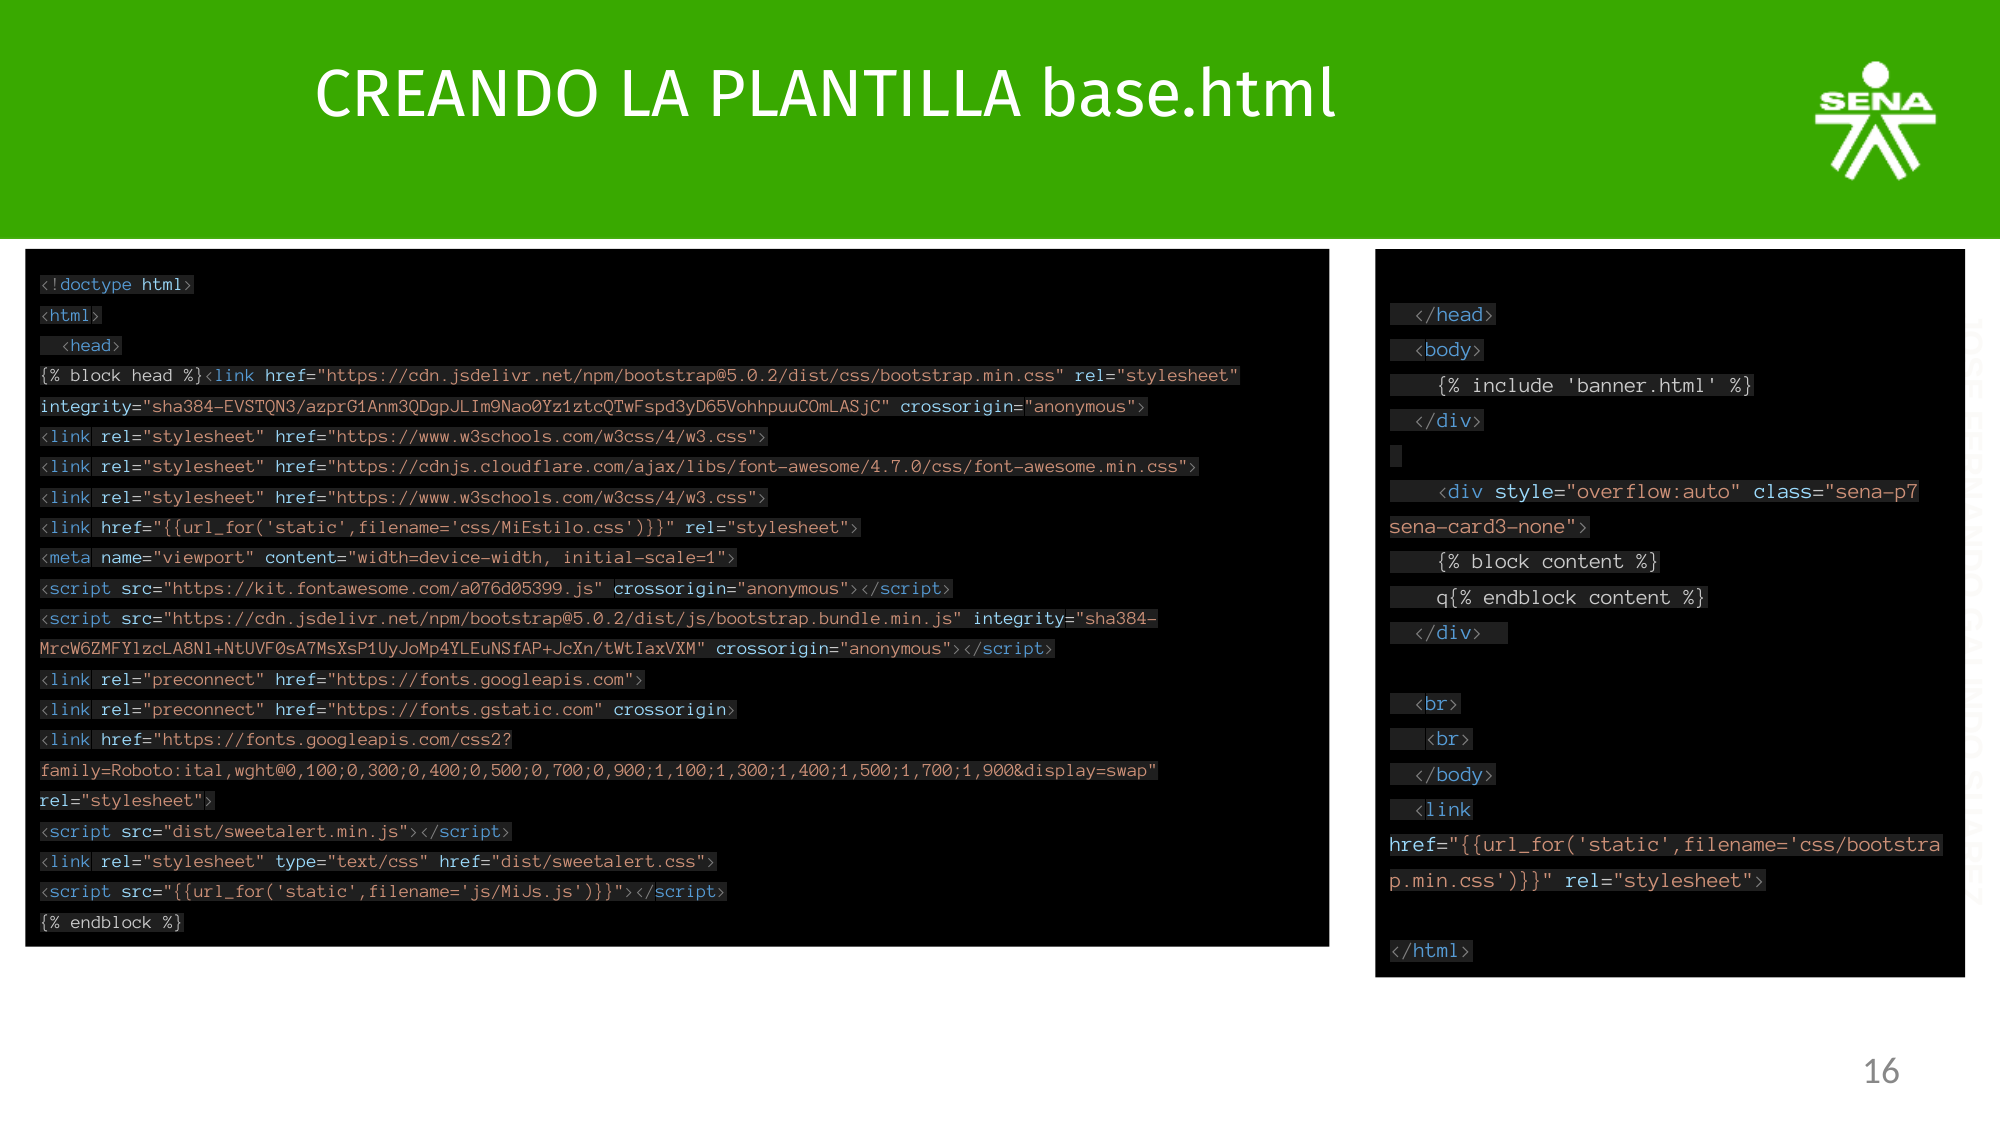

# CREANDO LA PLANTILLA base.html
<!doctype html>
<html>
  <head>
{% block head %}<link href="https://cdn.jsdelivr.net/npm/bootstrap@5.0.2/dist/css/bootstrap.min.css" rel="stylesheet" integrity="sha384-EVSTQN3/azprG1Anm3QDgpJLIm9Nao0Yz1ztcQTwFspd3yD65VohhpuuCOmLASjC" crossorigin="anonymous">
<link rel="stylesheet" href="https://www.w3schools.com/w3css/4/w3.css">
<link rel="stylesheet" href="https://cdnjs.cloudflare.com/ajax/libs/font-awesome/4.7.0/css/font-awesome.min.css">
<link rel="stylesheet" href="https://www.w3schools.com/w3css/4/w3.css">
<link href="{{url_for('static',filename='css/MiEstilo.css')}}" rel="stylesheet">
<meta name="viewport" content="width=device-width, initial-scale=1">
<script src="https://kit.fontawesome.com/a076d05399.js" crossorigin="anonymous"></script>
<script src="https://cdn.jsdelivr.net/npm/bootstrap@5.0.2/dist/js/bootstrap.bundle.min.js" integrity="sha384-MrcW6ZMFYlzcLA8Nl+NtUVF0sA7MsXsP1UyJoMp4YLEuNSfAP+JcXn/tWtIaxVXM" crossorigin="anonymous"></script>
<link rel="preconnect" href="https://fonts.googleapis.com">
<link rel="preconnect" href="https://fonts.gstatic.com" crossorigin>
<link href="https://fonts.googleapis.com/css2?family=Roboto:ital,wght@0,100;0,300;0,400;0,500;0,700;0,900;1,100;1,300;1,400;1,500;1,700;1,900&display=swap" rel="stylesheet">
<script src="dist/sweetalert.min.js"></script>
<link rel="stylesheet" type="text/css" href="dist/sweetalert.css">
<script src="{{url_for('static',filename='js/MiJs.js')}}"></script>
{% endblock %}

  </head>
  <body>
    {% include 'banner.html' %}
  </div>

    <div style="overflow:auto" class="sena-p7 sena-card3-none">
    {% block content %}
    q{% endblock content %}
  </div>

  <br>
   <br>
  </body>
  <link href="{{url_for('static',filename='css/bootstrap.min.css')}}" rel="stylesheet">

</html>
16